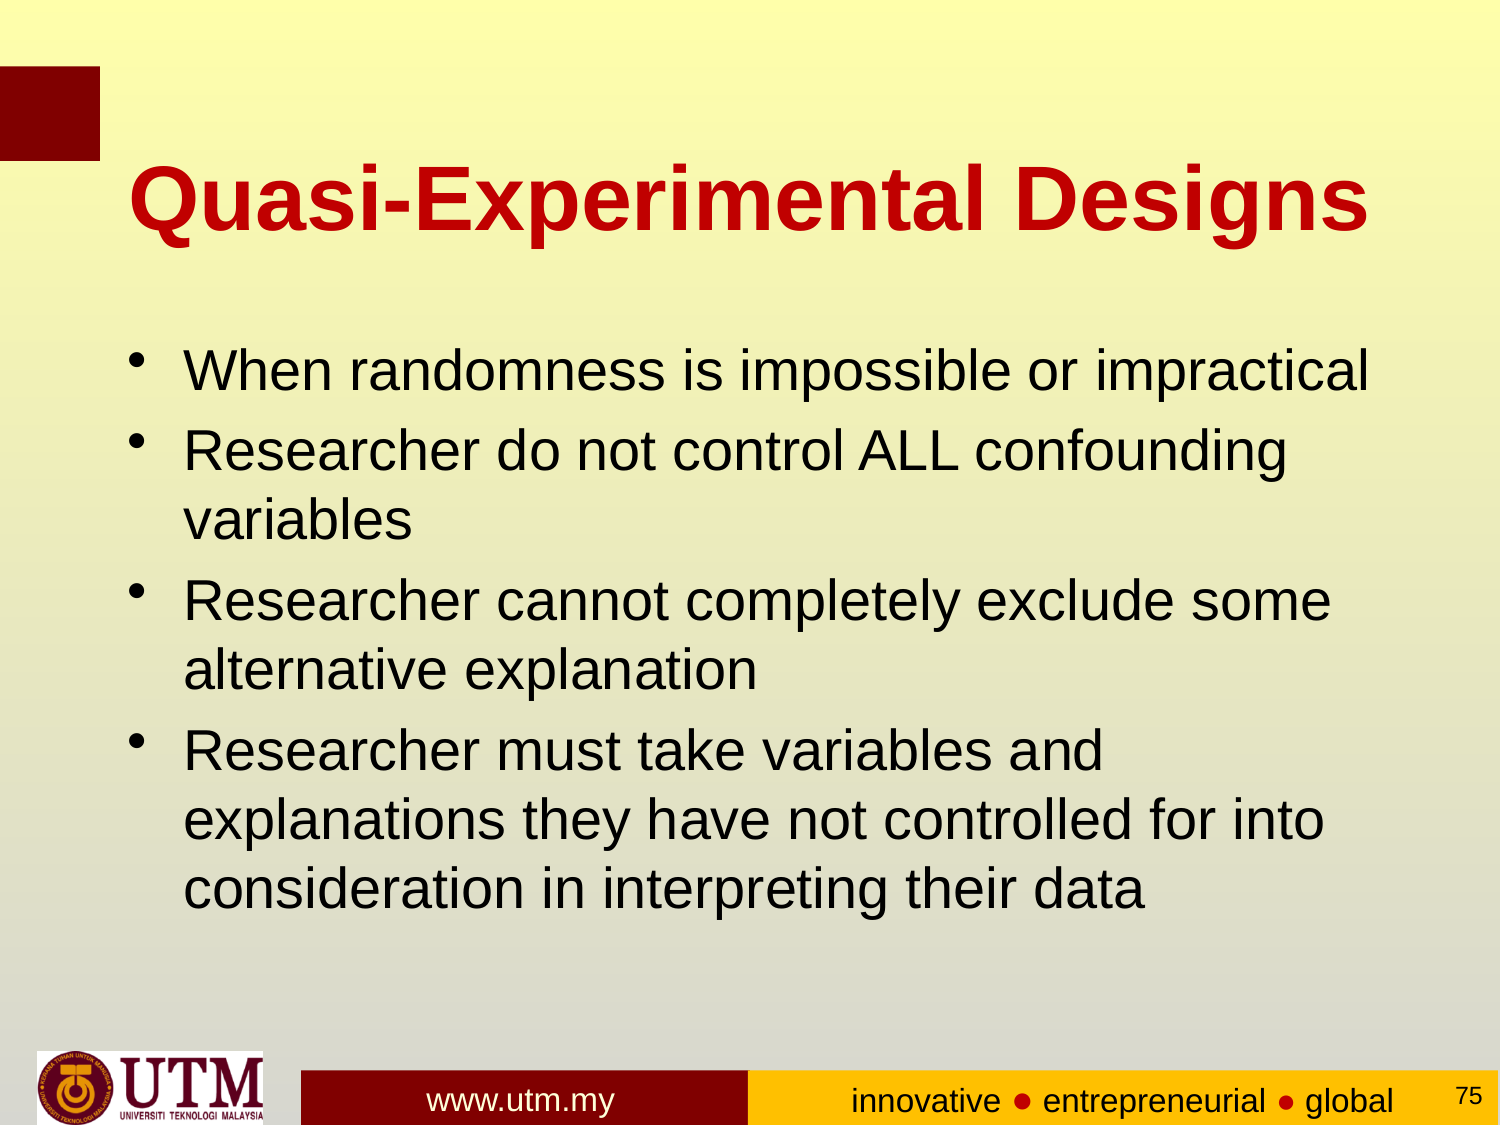

# Quasi-Experimental Designs
When randomness is impossible or impractical
Researcher do not control ALL confounding variables
Researcher cannot completely exclude some alternative explanation
Researcher must take variables and explanations they have not controlled for into consideration in interpreting their data